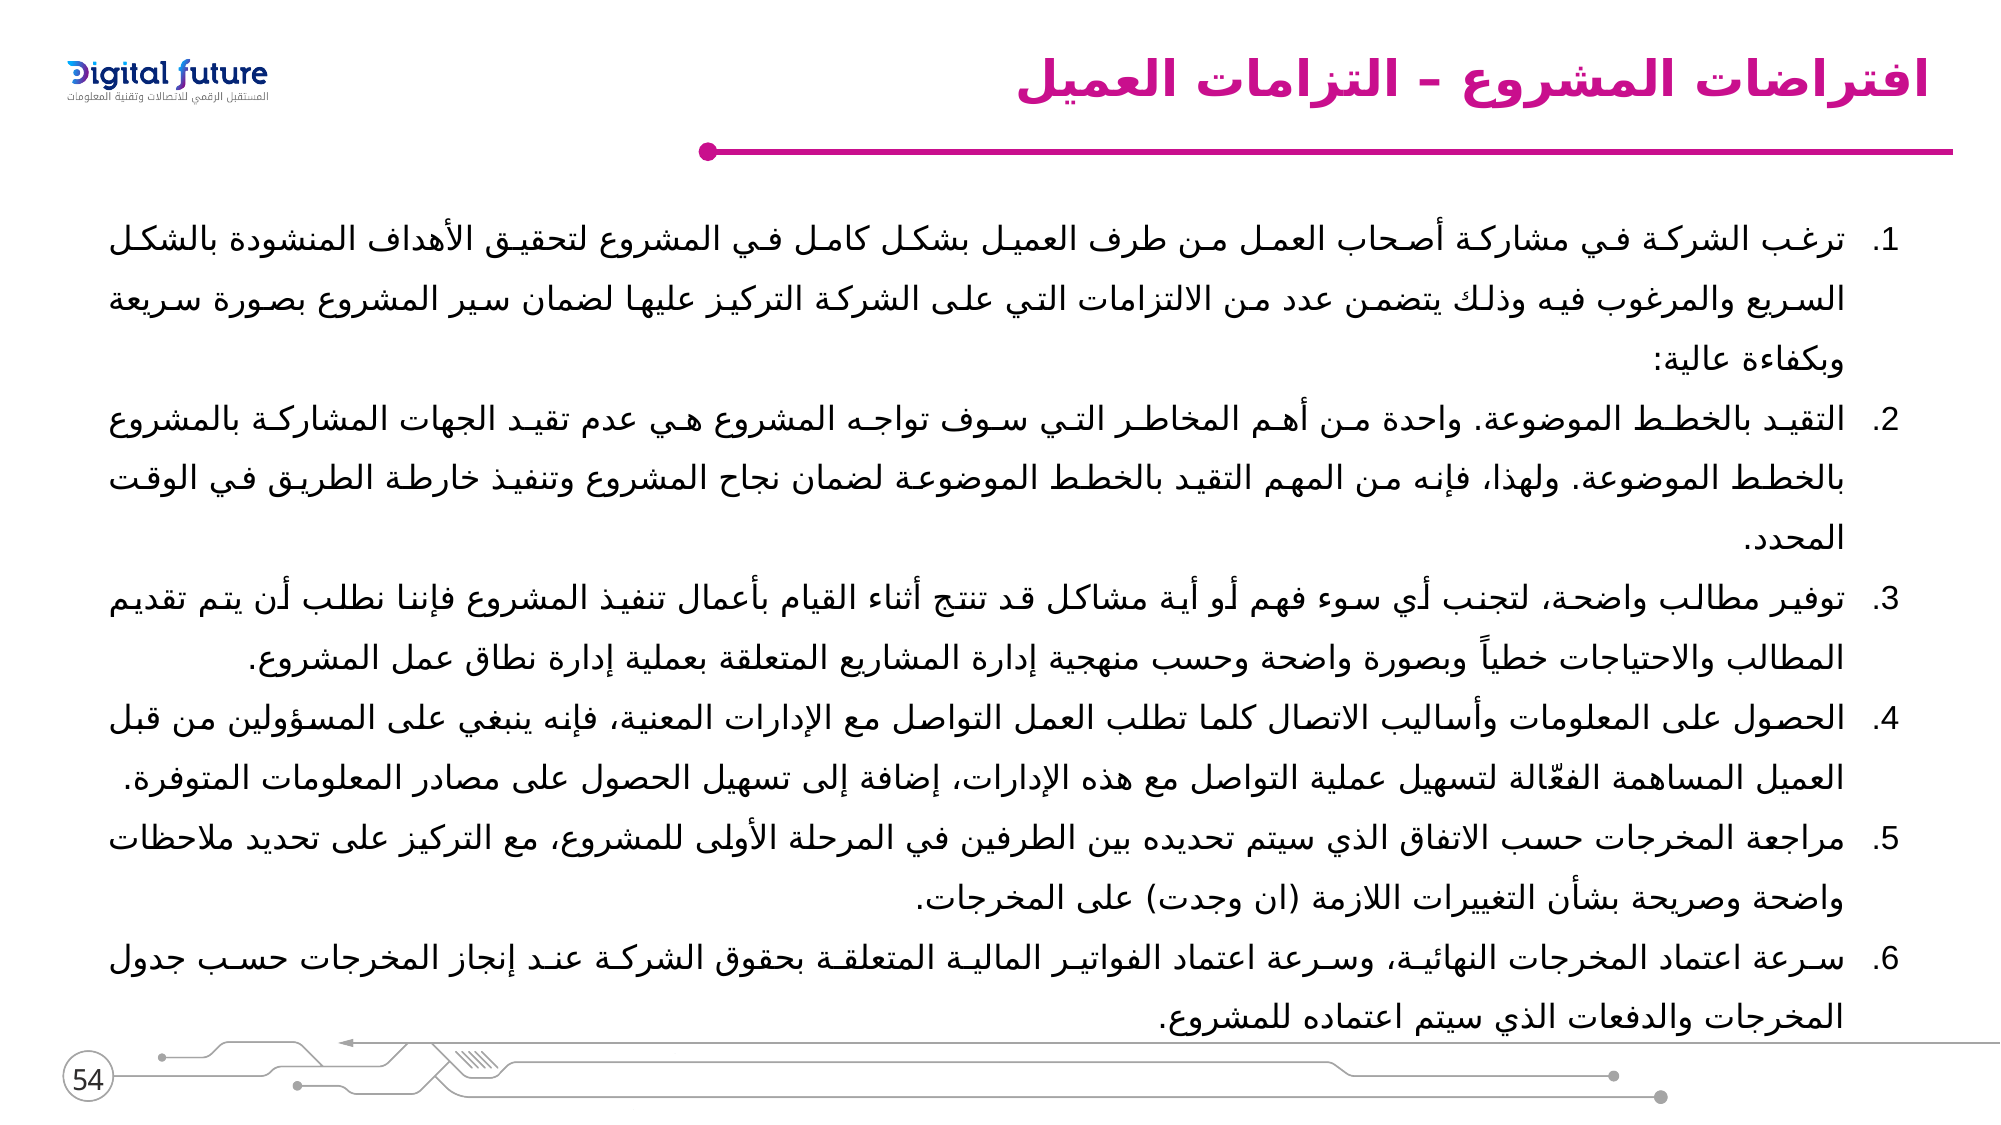

افتراضات المشروع – التزامات العميل
ترغب الشركة في مشاركة أصحاب العمل من طرف العميل بشكل كامل في المشروع لتحقيق الأهداف المنشودة بالشكل السريع والمرغوب فيه وذلك يتضمن عدد من الالتزامات التي على الشركة التركيز عليها لضمان سير المشروع بصورة سريعة وبكفاءة عالية:
التقيد بالخطط الموضوعة. واحدة من أهم المخاطر التي سوف تواجه المشروع هي عدم تقيد الجهات المشاركة بالمشروع بالخطط الموضوعة. ولهذا، فإنه من المهم التقيد بالخطط الموضوعة لضمان نجاح المشروع وتنفيذ خارطة الطريق في الوقت المحدد.
توفير مطالب واضحة، لتجنب أي سوء فهم أو أية مشاكل قد تنتج أثناء القيام بأعمال تنفيذ المشروع فإننا نطلب أن يتم تقديم المطالب والاحتياجات خطياً وبصورة واضحة وحسب منهجية إدارة المشاريع المتعلقة بعملية إدارة نطاق عمل المشروع.
الحصول على المعلومات وأساليب الاتصال كلما تطلب العمل التواصل مع الإدارات المعنية، فإنه ينبغي على المسؤولين من قبل العميل المساهمة الفعّالة لتسهيل عملية التواصل مع هذه الإدارات، إضافة إلى تسهيل الحصول على مصادر المعلومات المتوفرة.
مراجعة المخرجات حسب الاتفاق الذي سيتم تحديده بين الطرفين في المرحلة الأولى للمشروع، مع التركيز على تحديد ملاحظات واضحة وصريحة بشأن التغييرات اللازمة (ان وجدت) على المخرجات.
سرعة اعتماد المخرجات النهائية، وسرعة اعتماد الفواتير المالية المتعلقة بحقوق الشركة عند إنجاز المخرجات حسب جدول المخرجات والدفعات الذي سيتم اعتماده للمشروع.